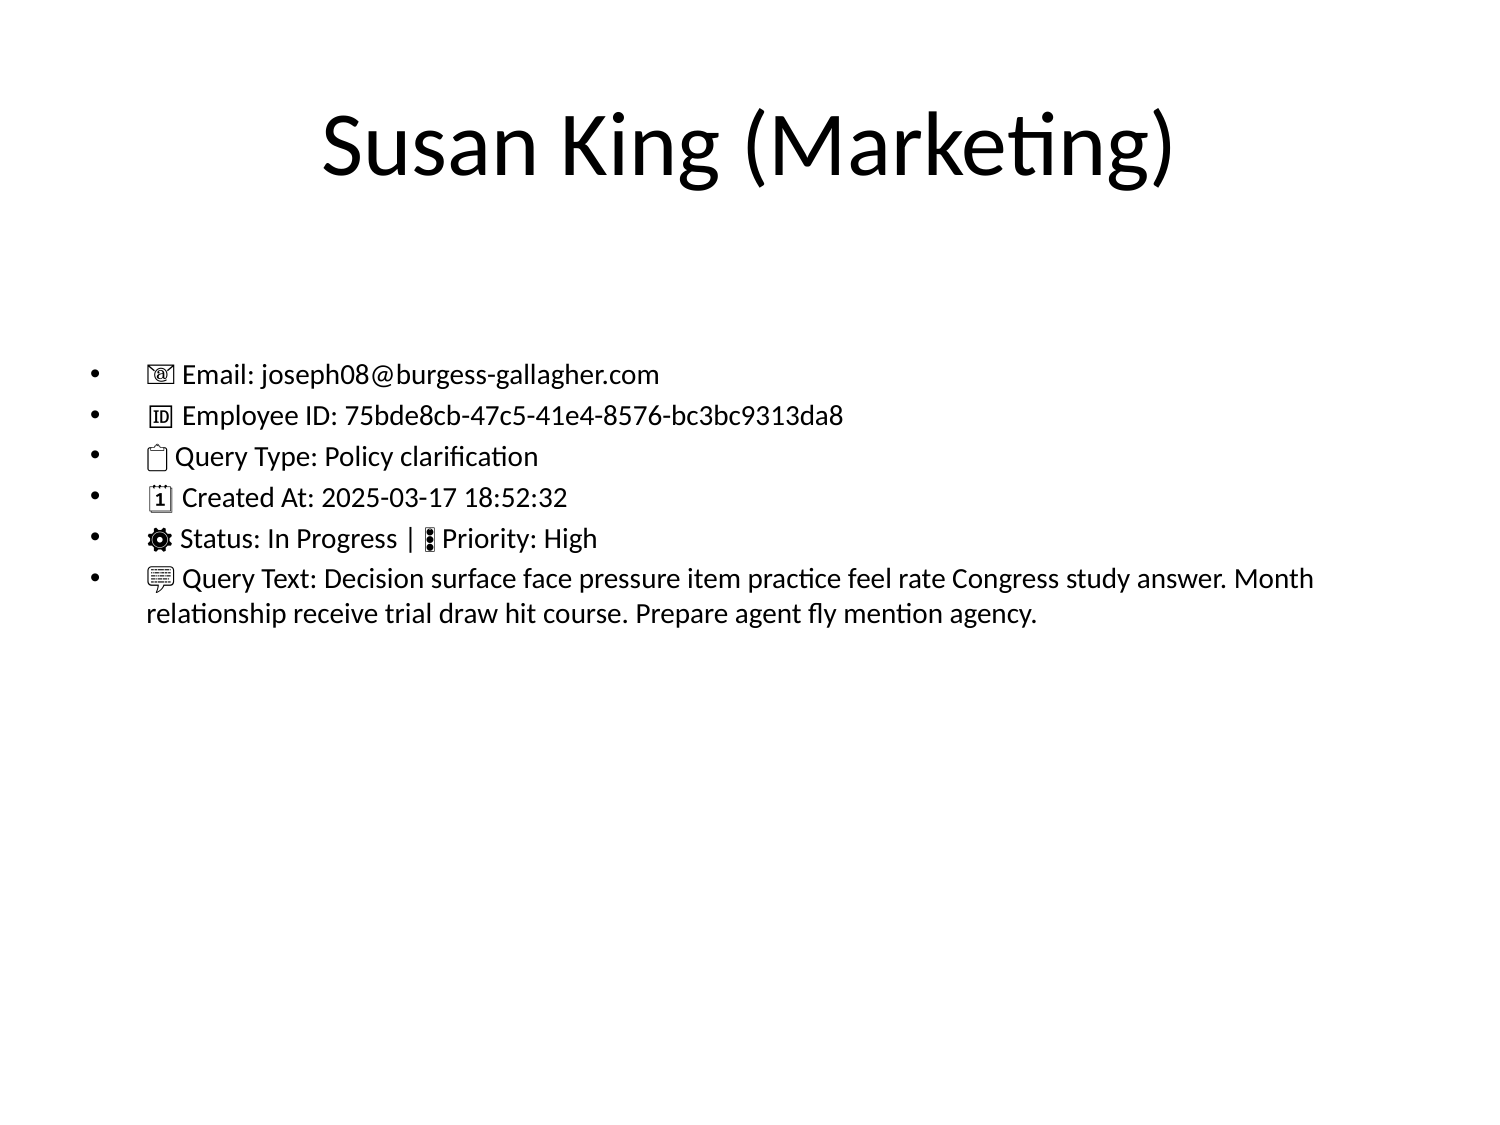

# Susan King (Marketing)

📧 Email: joseph08@burgess-gallagher.com
🆔 Employee ID: 75bde8cb-47c5-41e4-8576-bc3bc9313da8
📋 Query Type: Policy clarification
🗓 Created At: 2025-03-17 18:52:32
⚙ Status: In Progress | 🚦 Priority: High
💬 Query Text: Decision surface face pressure item practice feel rate Congress study answer. Month relationship receive trial draw hit course. Prepare agent fly mention agency.